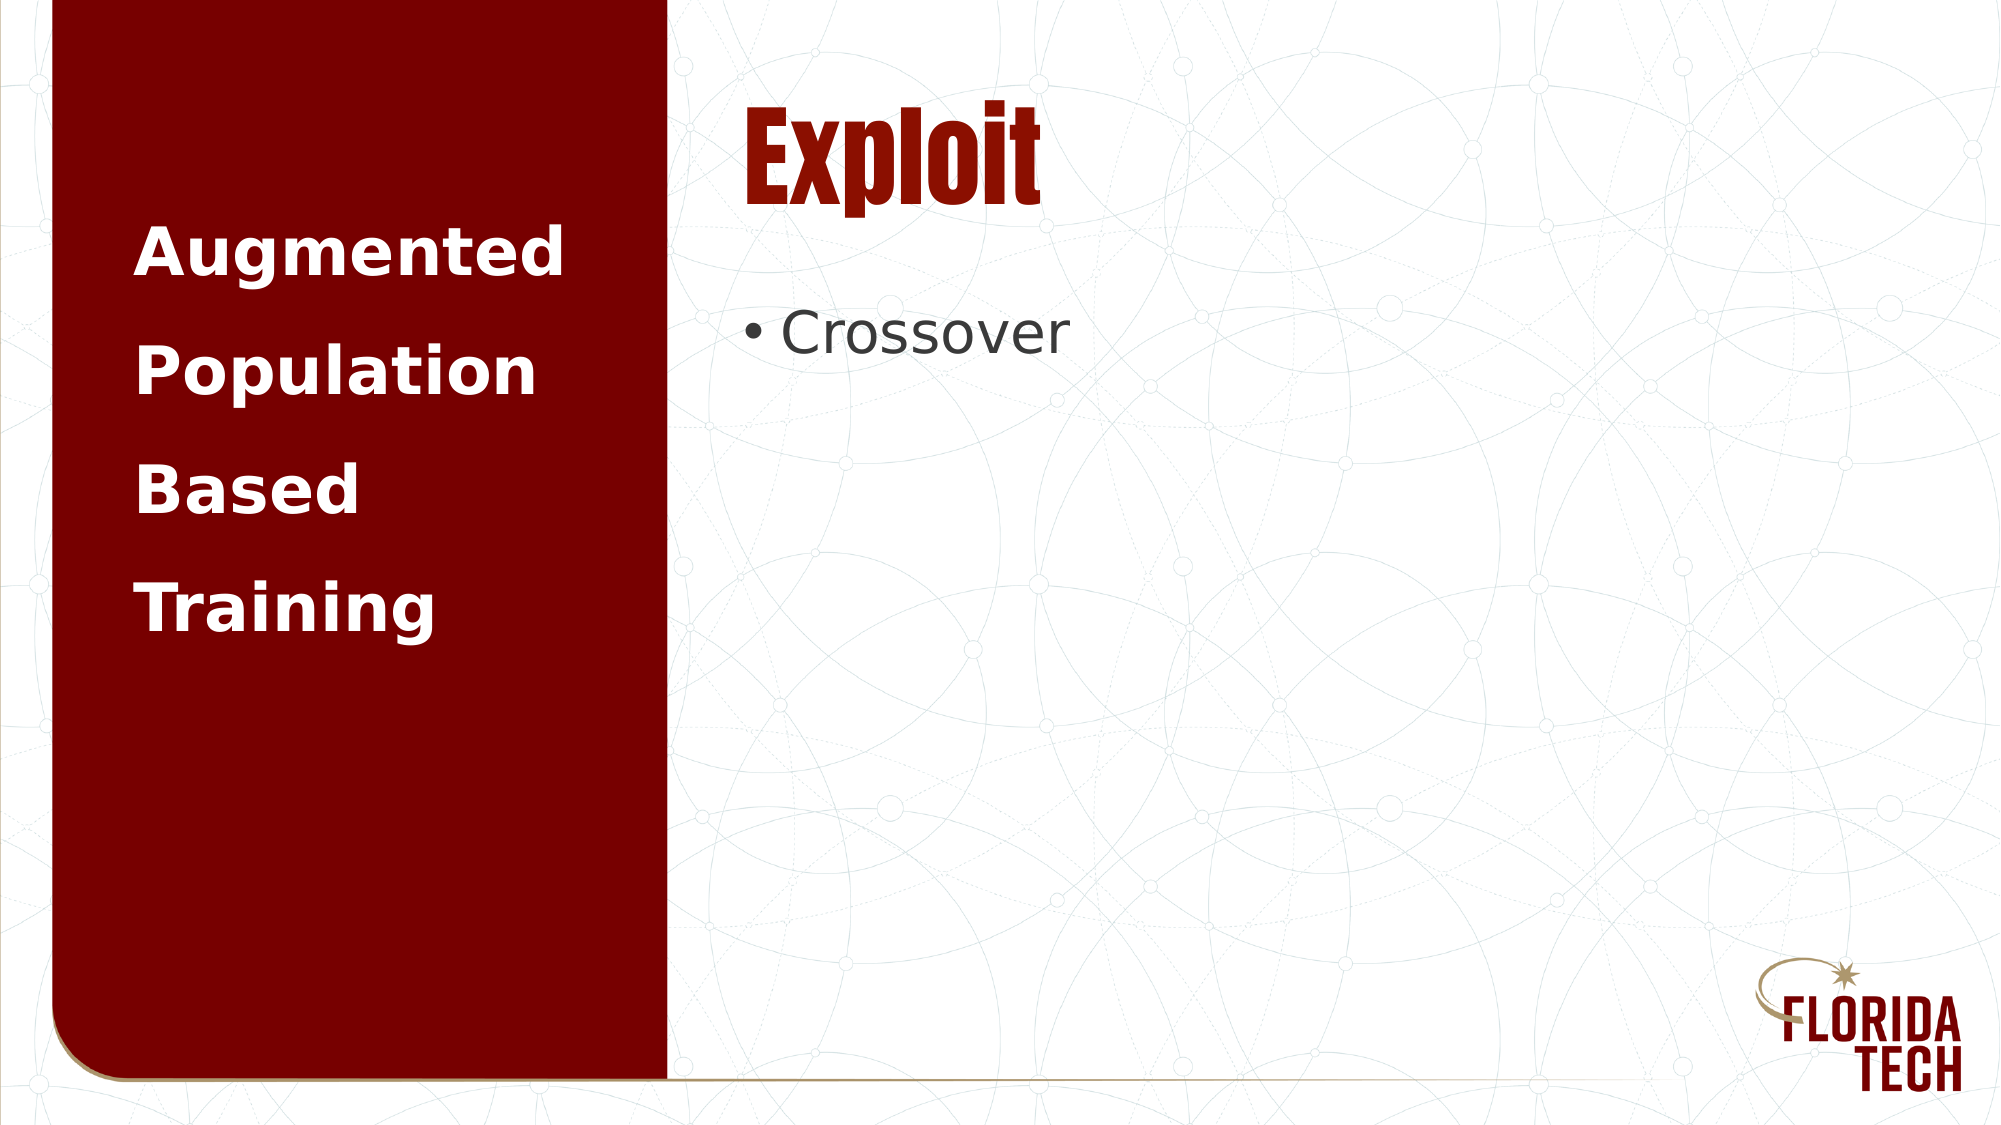

# Exploit
Augmented
Population
Based
Training
Crossover